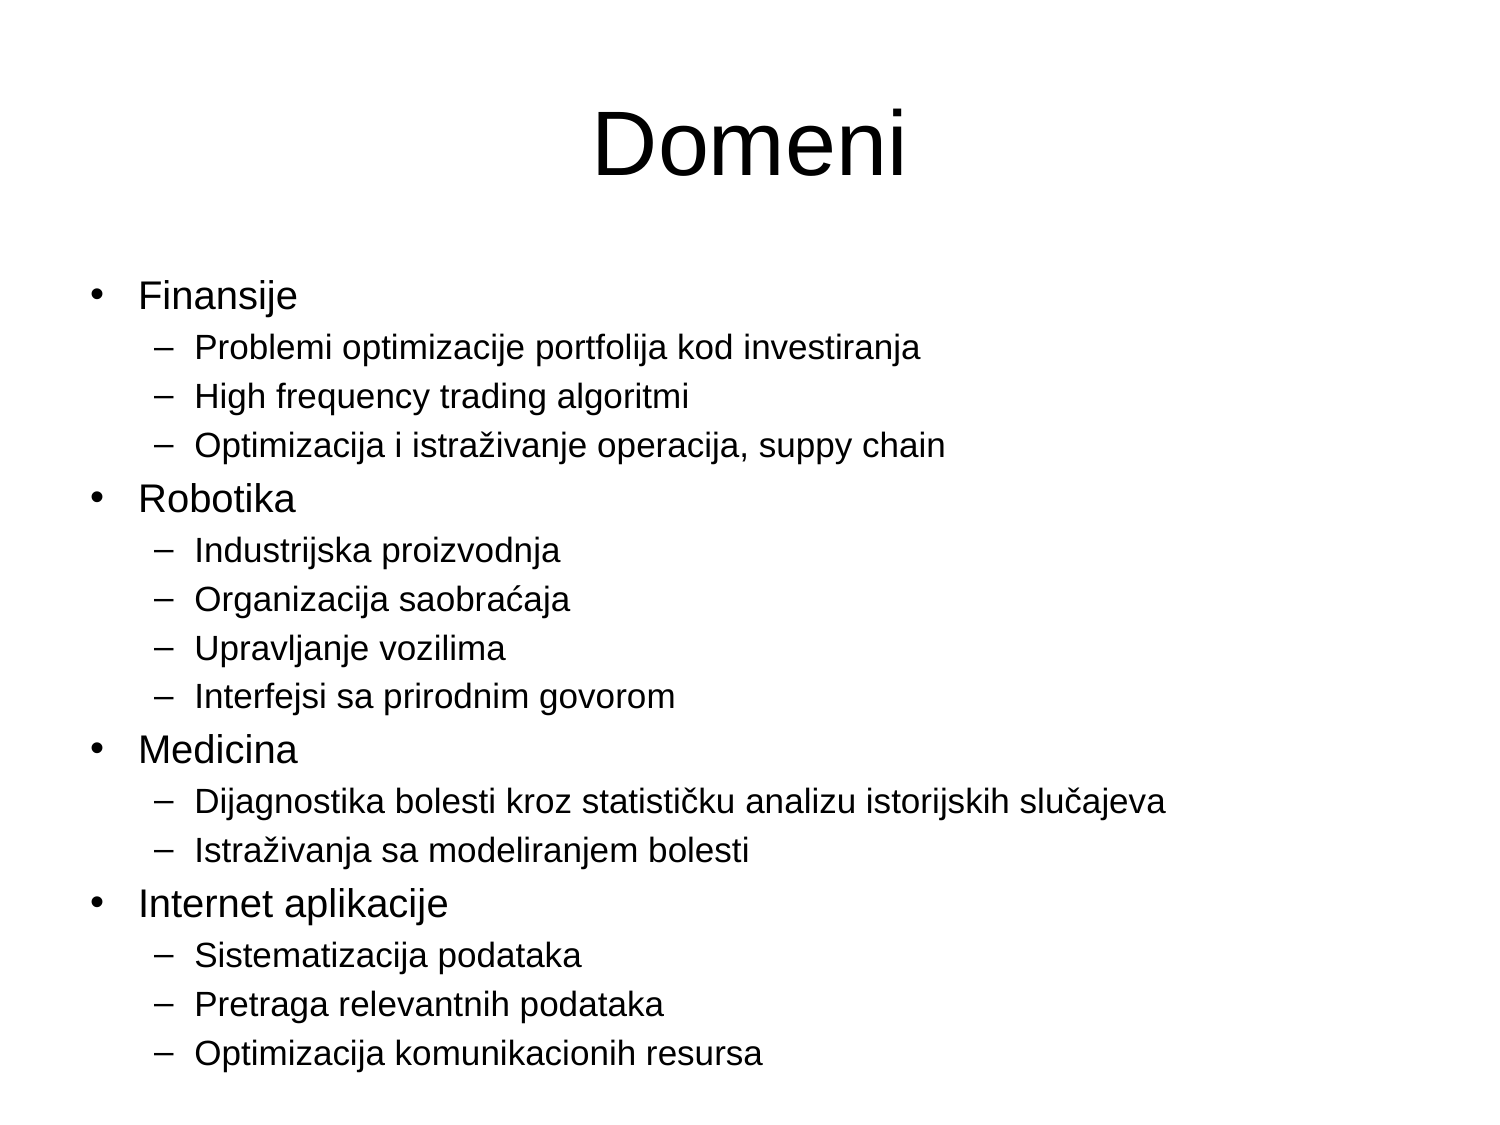

# Domeni
Finansije
Problemi optimizacije portfolija kod investiranja
High frequency trading algoritmi
Optimizacija i istraživanje operacija, suppy chain
Robotika
Industrijska proizvodnja
Organizacija saobraćaja
Upravljanje vozilima
Interfejsi sa prirodnim govorom
Medicina
Dijagnostika bolesti kroz statističku analizu istorijskih slučajeva
Istraživanja sa modeliranjem bolesti
Internet aplikacije
Sistematizacija podataka
Pretraga relevantnih podataka
Optimizacija komunikacionih resursa